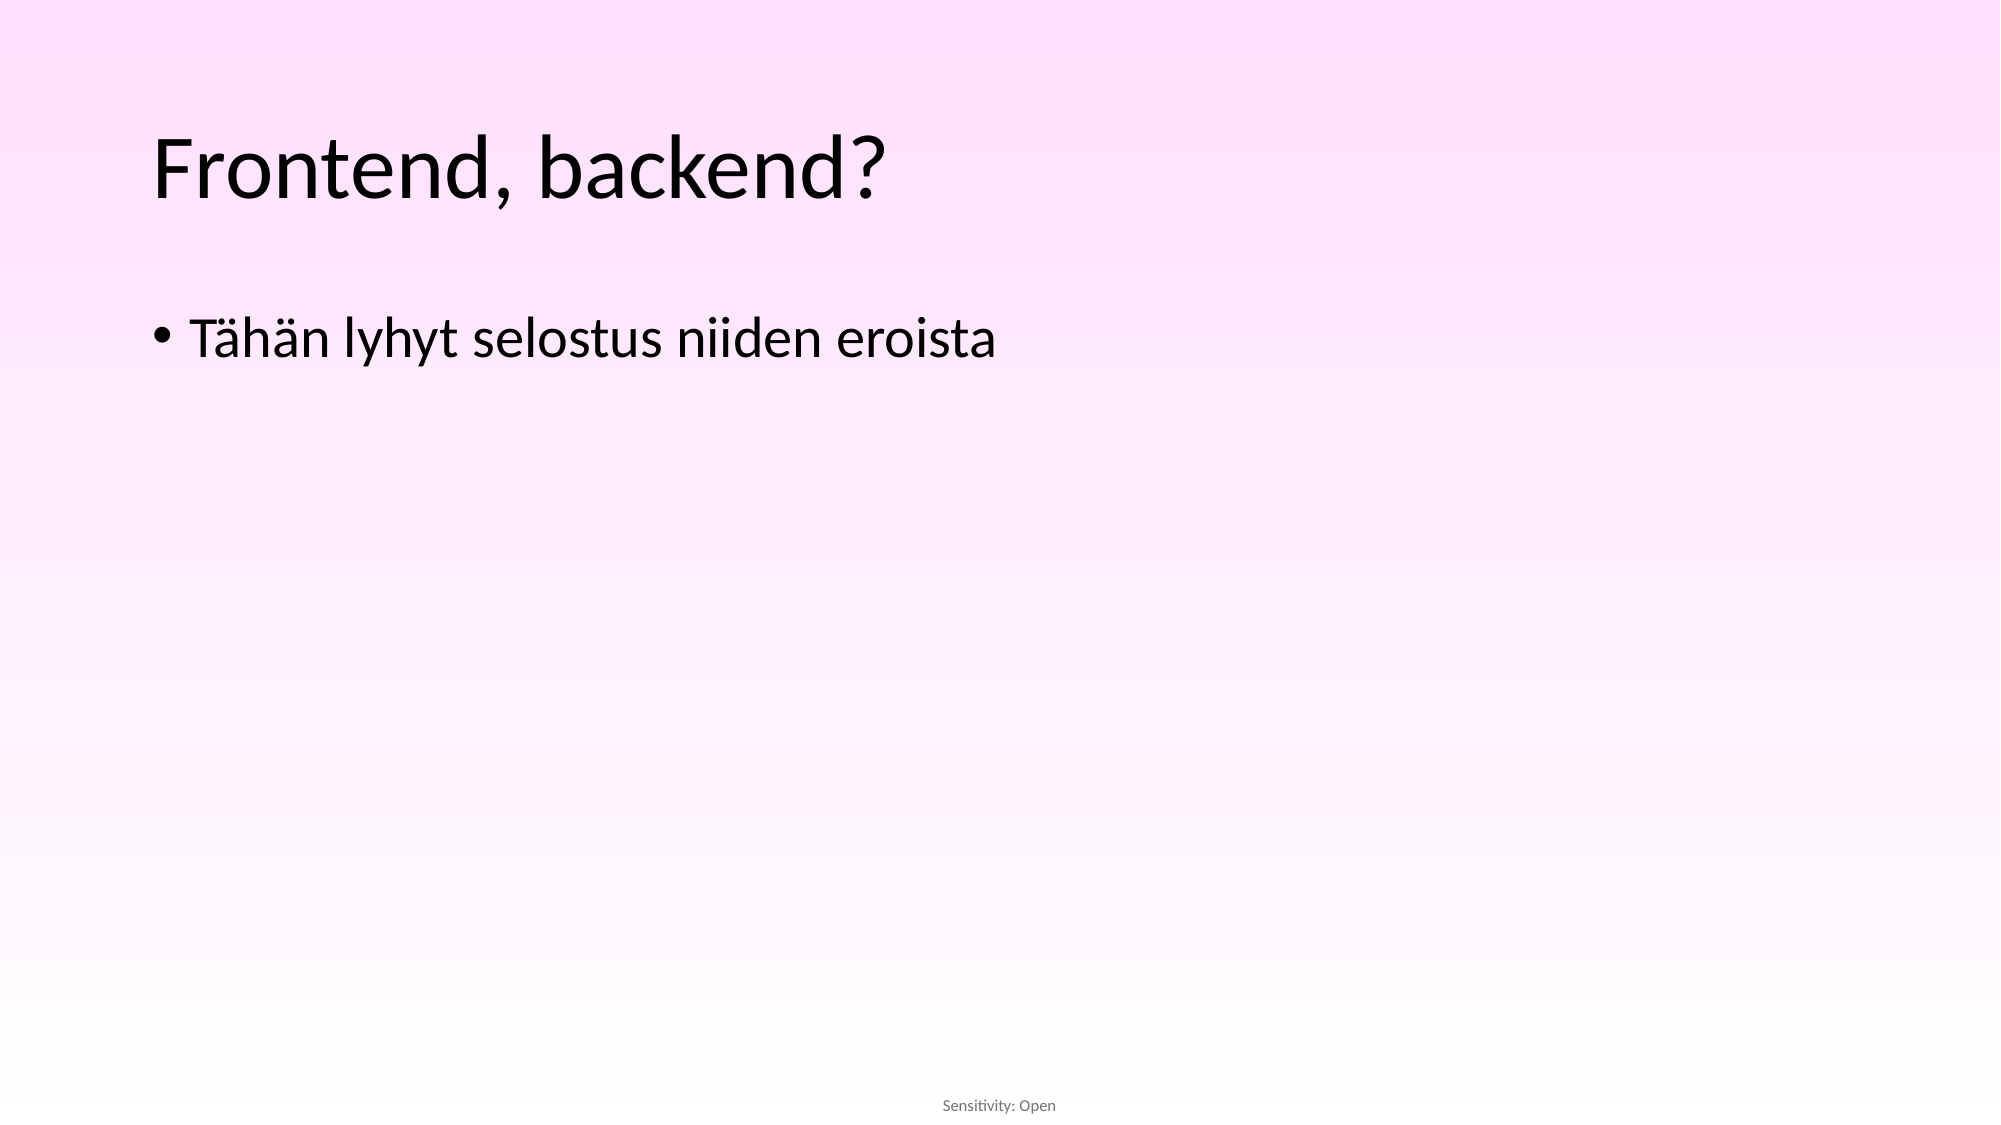

# Frontend, backend?
Tähän lyhyt selostus niiden eroista